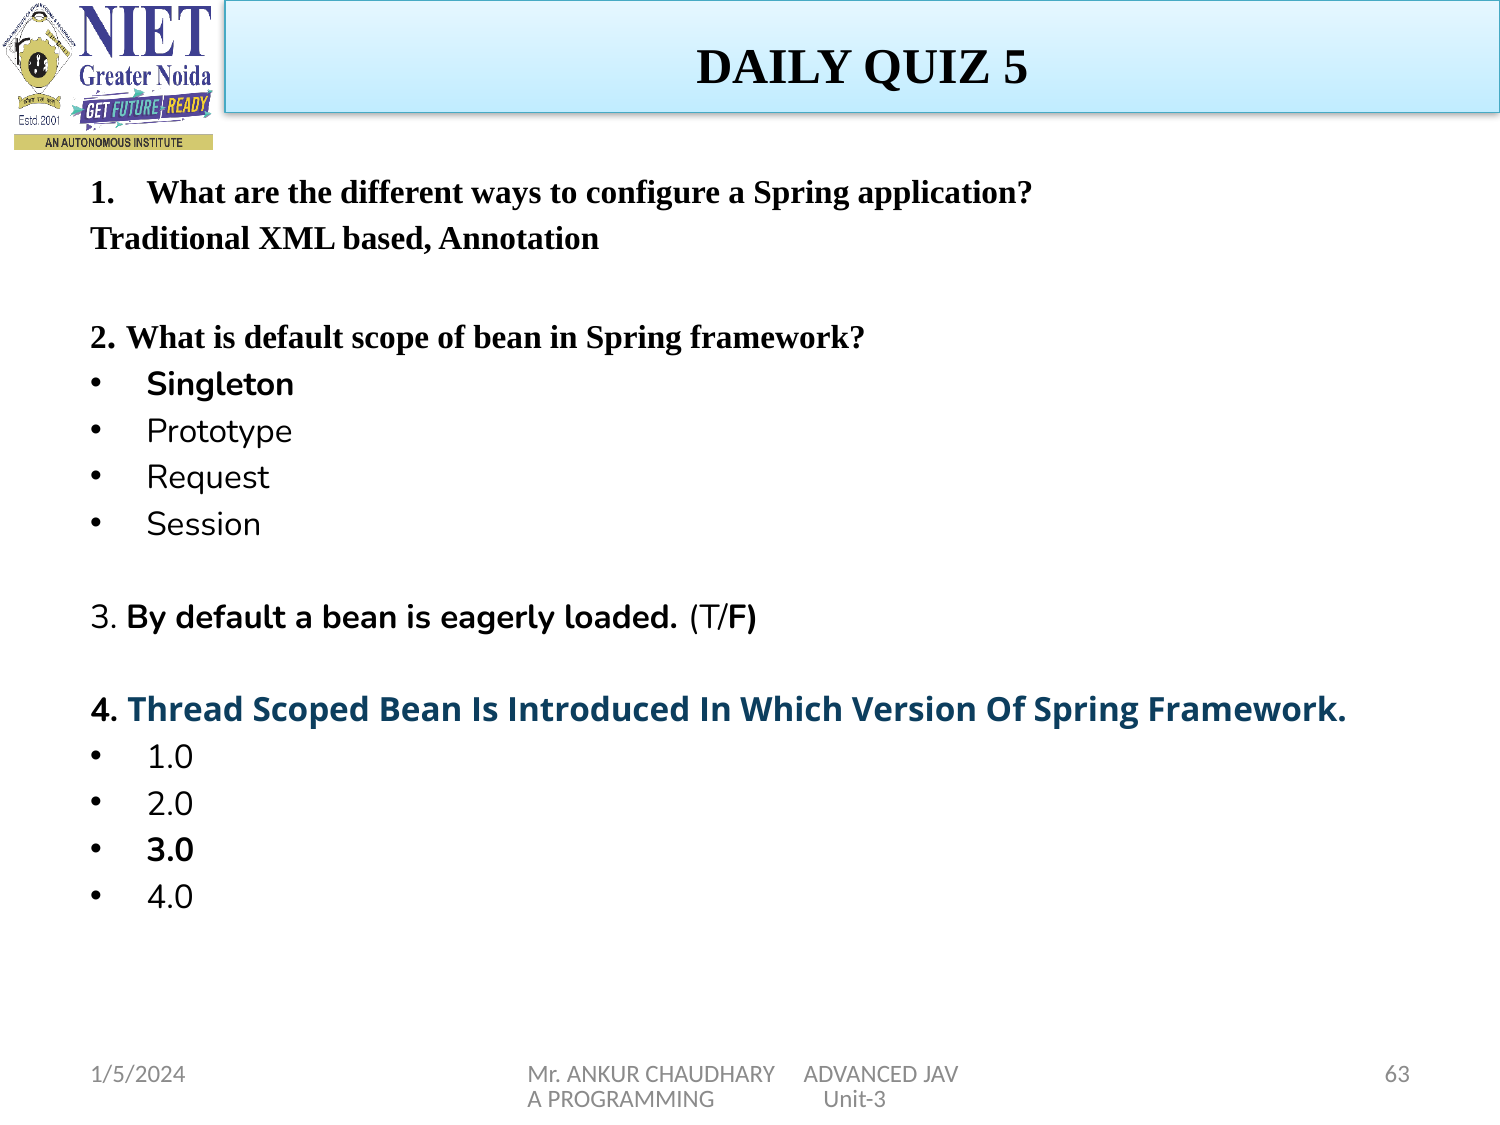

DAILY QUIZ 5

What are the different ways to configure a Spring application?
Traditional XML based, Annotation

2. What is default scope of bean in Spring framework?
Singleton
Prototype
Request
Session

3. By default a bean is eagerly loaded. (T/F)

4. Thread Scoped Bean Is Introduced In Which Version Of Spring Framework.
1.0
2.0
3.0
4.0

1/5/2024
Mr. ANKUR CHAUDHARY     ADVANCED JAVA PROGRAMMING                   Unit-3
63